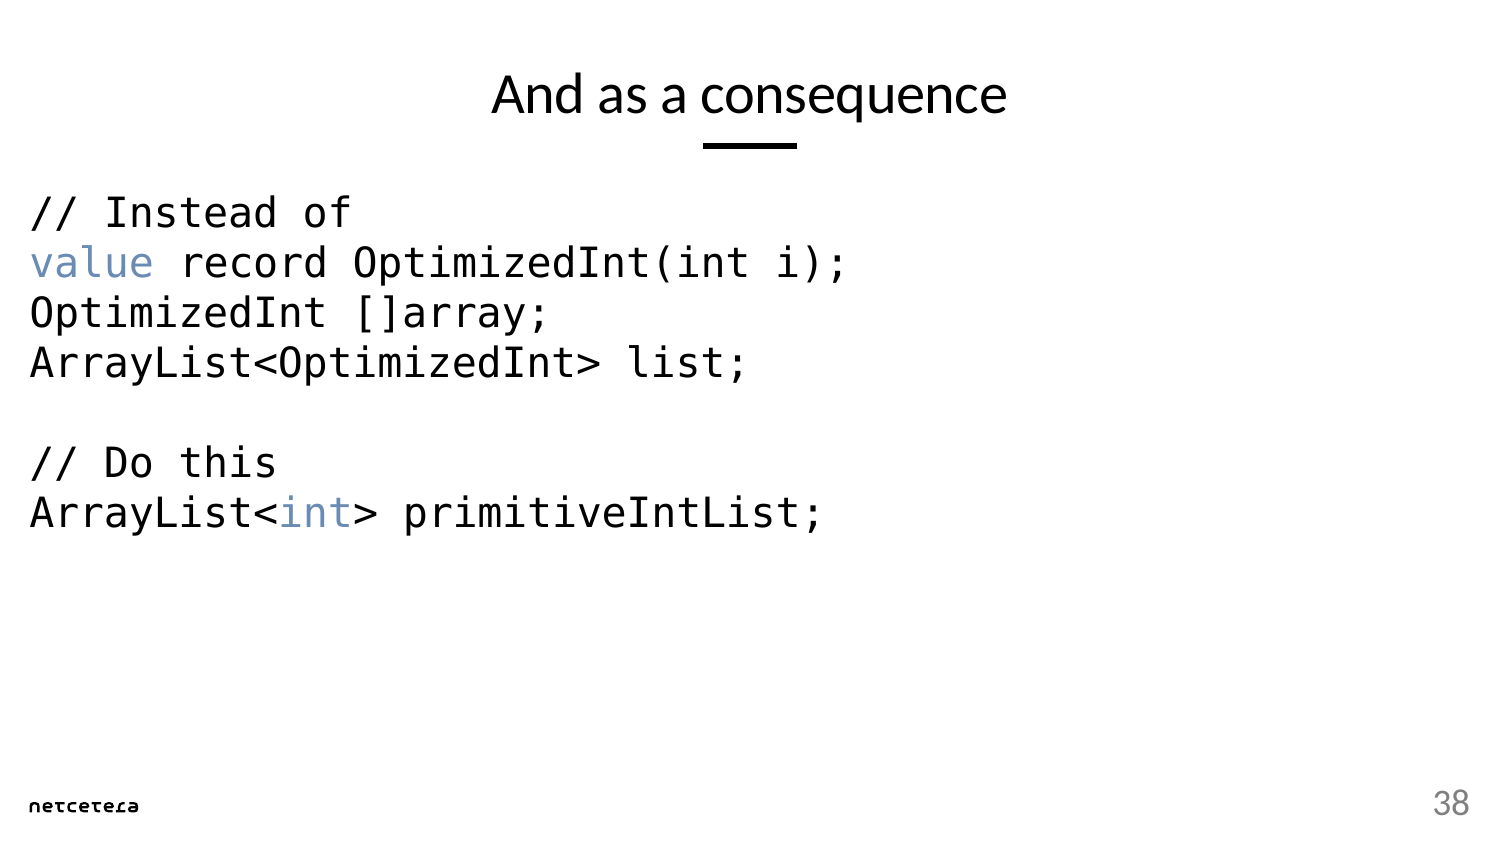

# And as a consequence
// Instead of
value record OptimizedInt(int i);
OptimizedInt []array;
ArrayList<OptimizedInt> list;
// Do this
ArrayList<int> primitiveIntList;

38